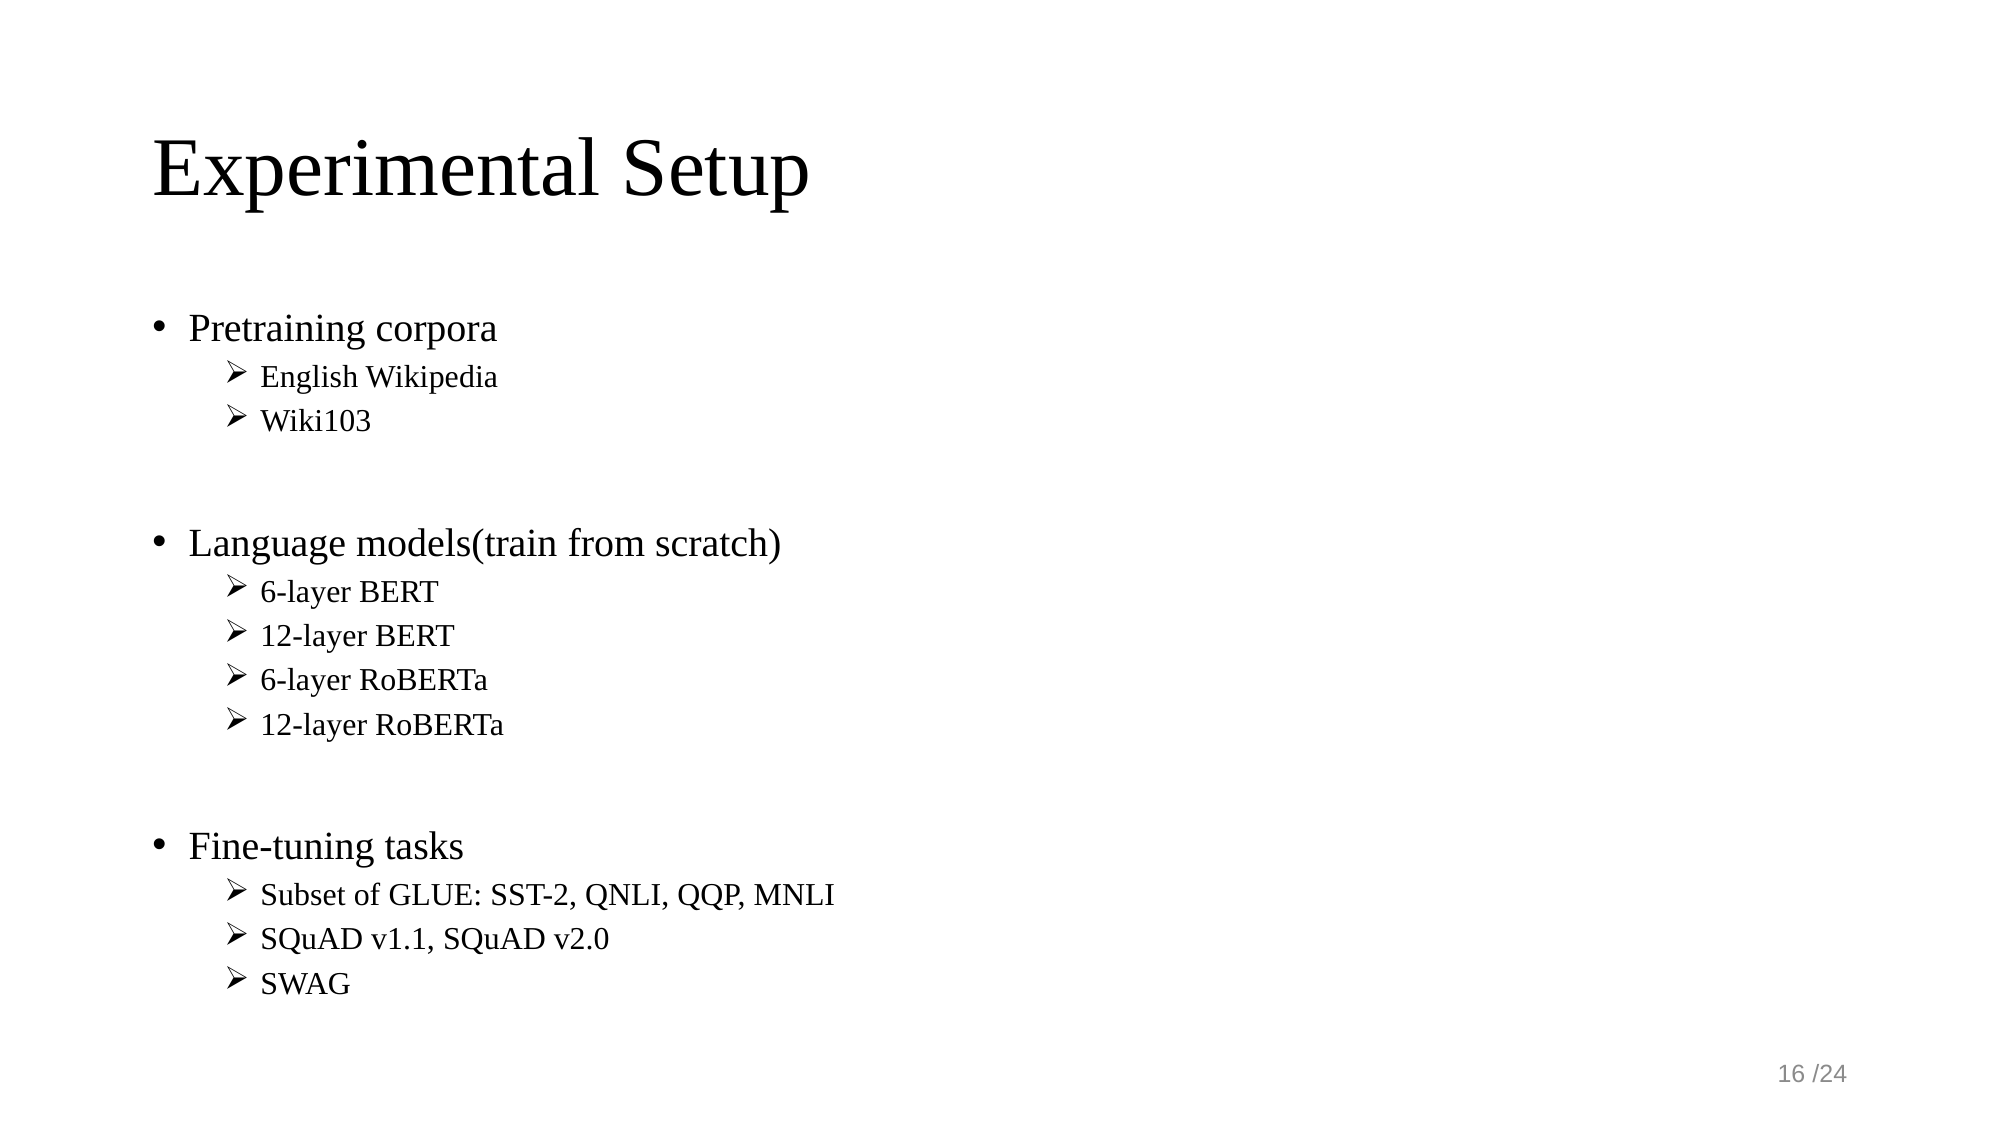

# Experimental Setup
Pretraining corpora
English Wikipedia
Wiki103

Language models(train from scratch)
6-layer BERT
12-layer BERT
6-layer RoBERTa
12-layer RoBERTa

Fine-tuning tasks
Subset of GLUE: SST-2, QNLI, QQP, MNLI
SQuAD v1.1, SQuAD v2.0
SWAG

16 /24